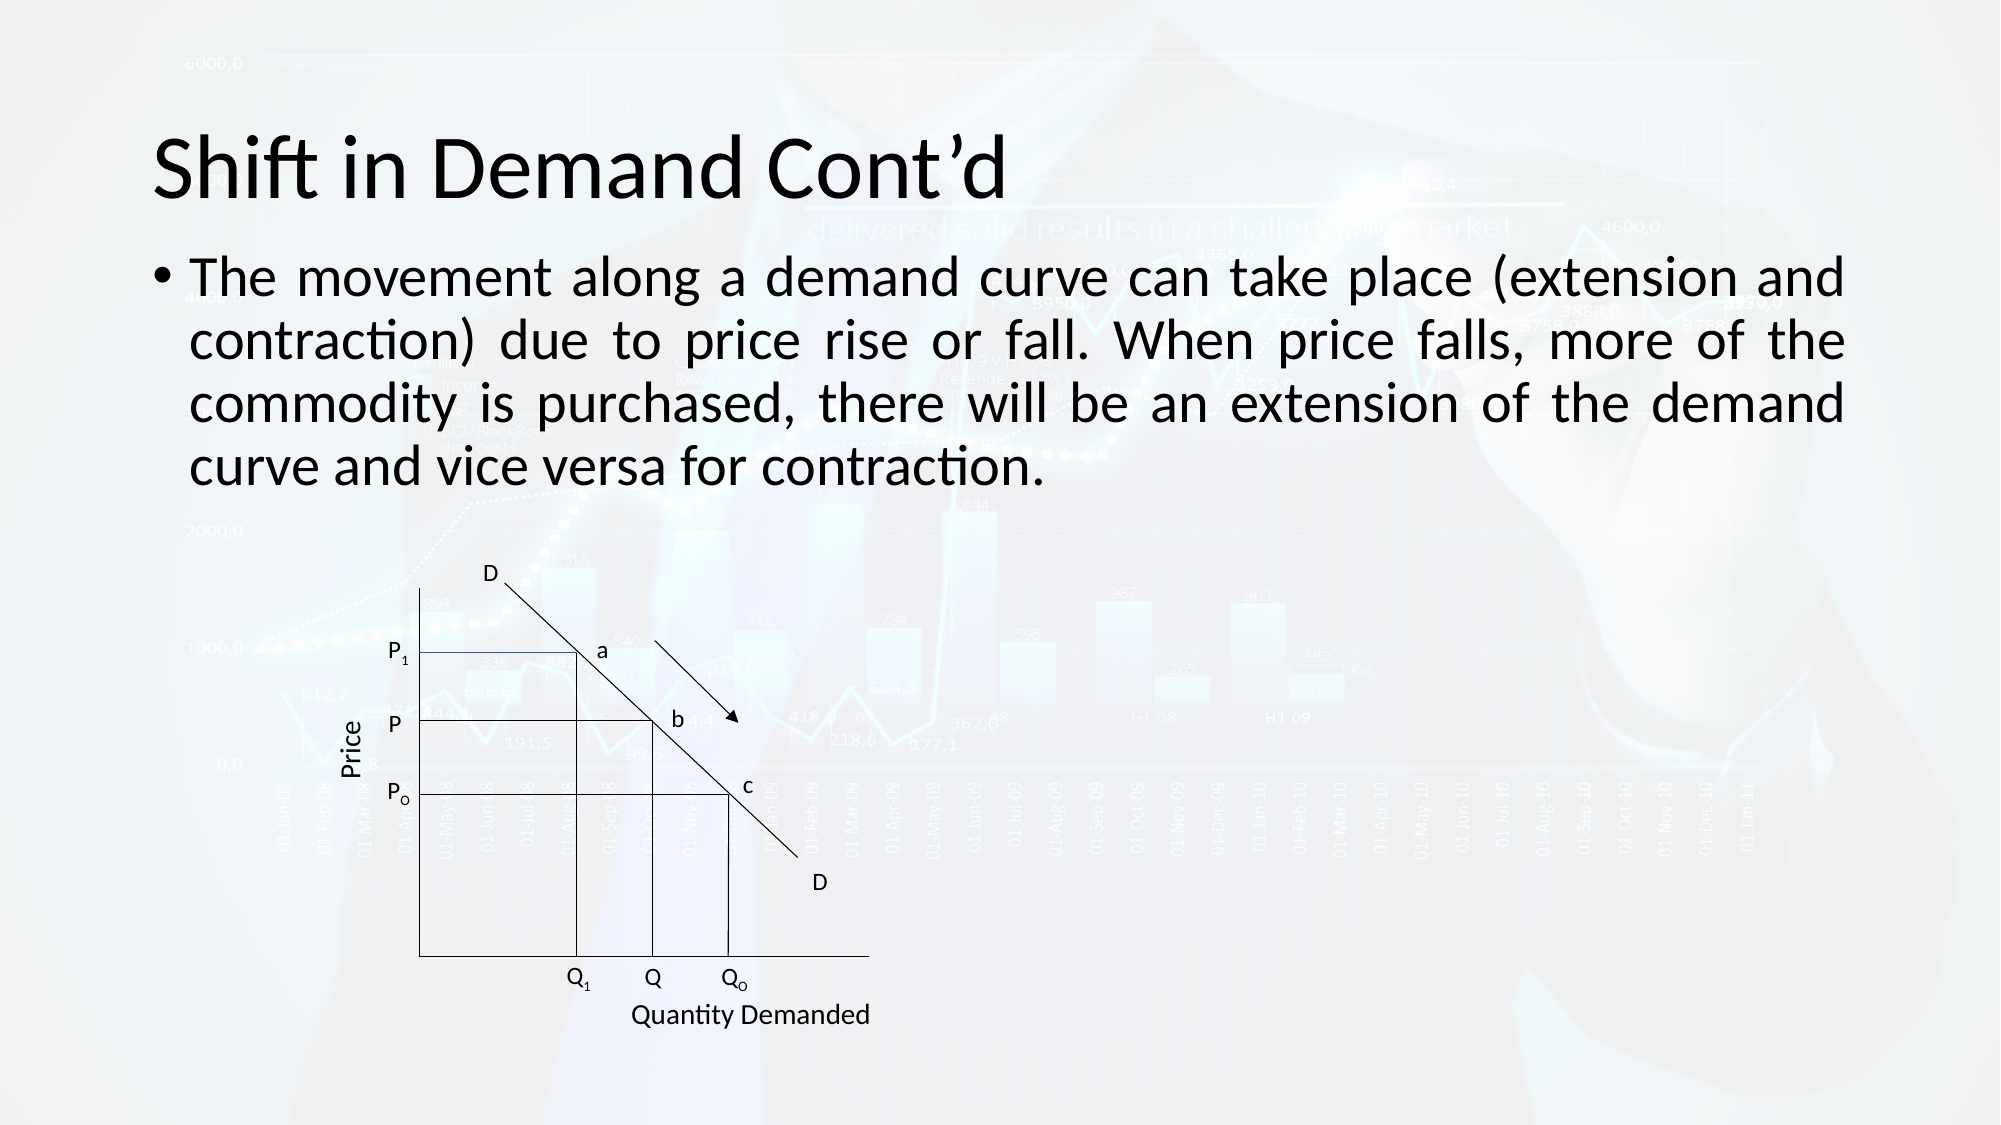

# Shift in Demand Cont’d
The movement along a demand curve can take place (extension and contraction) due to price rise or fall. When price falls, more of the commodity is purchased, there will be an extension of the demand curve and vice versa for contraction.
D
a
P1
b
P
Price
c
PO
D
Q1
QO
Q
Quantity Demanded